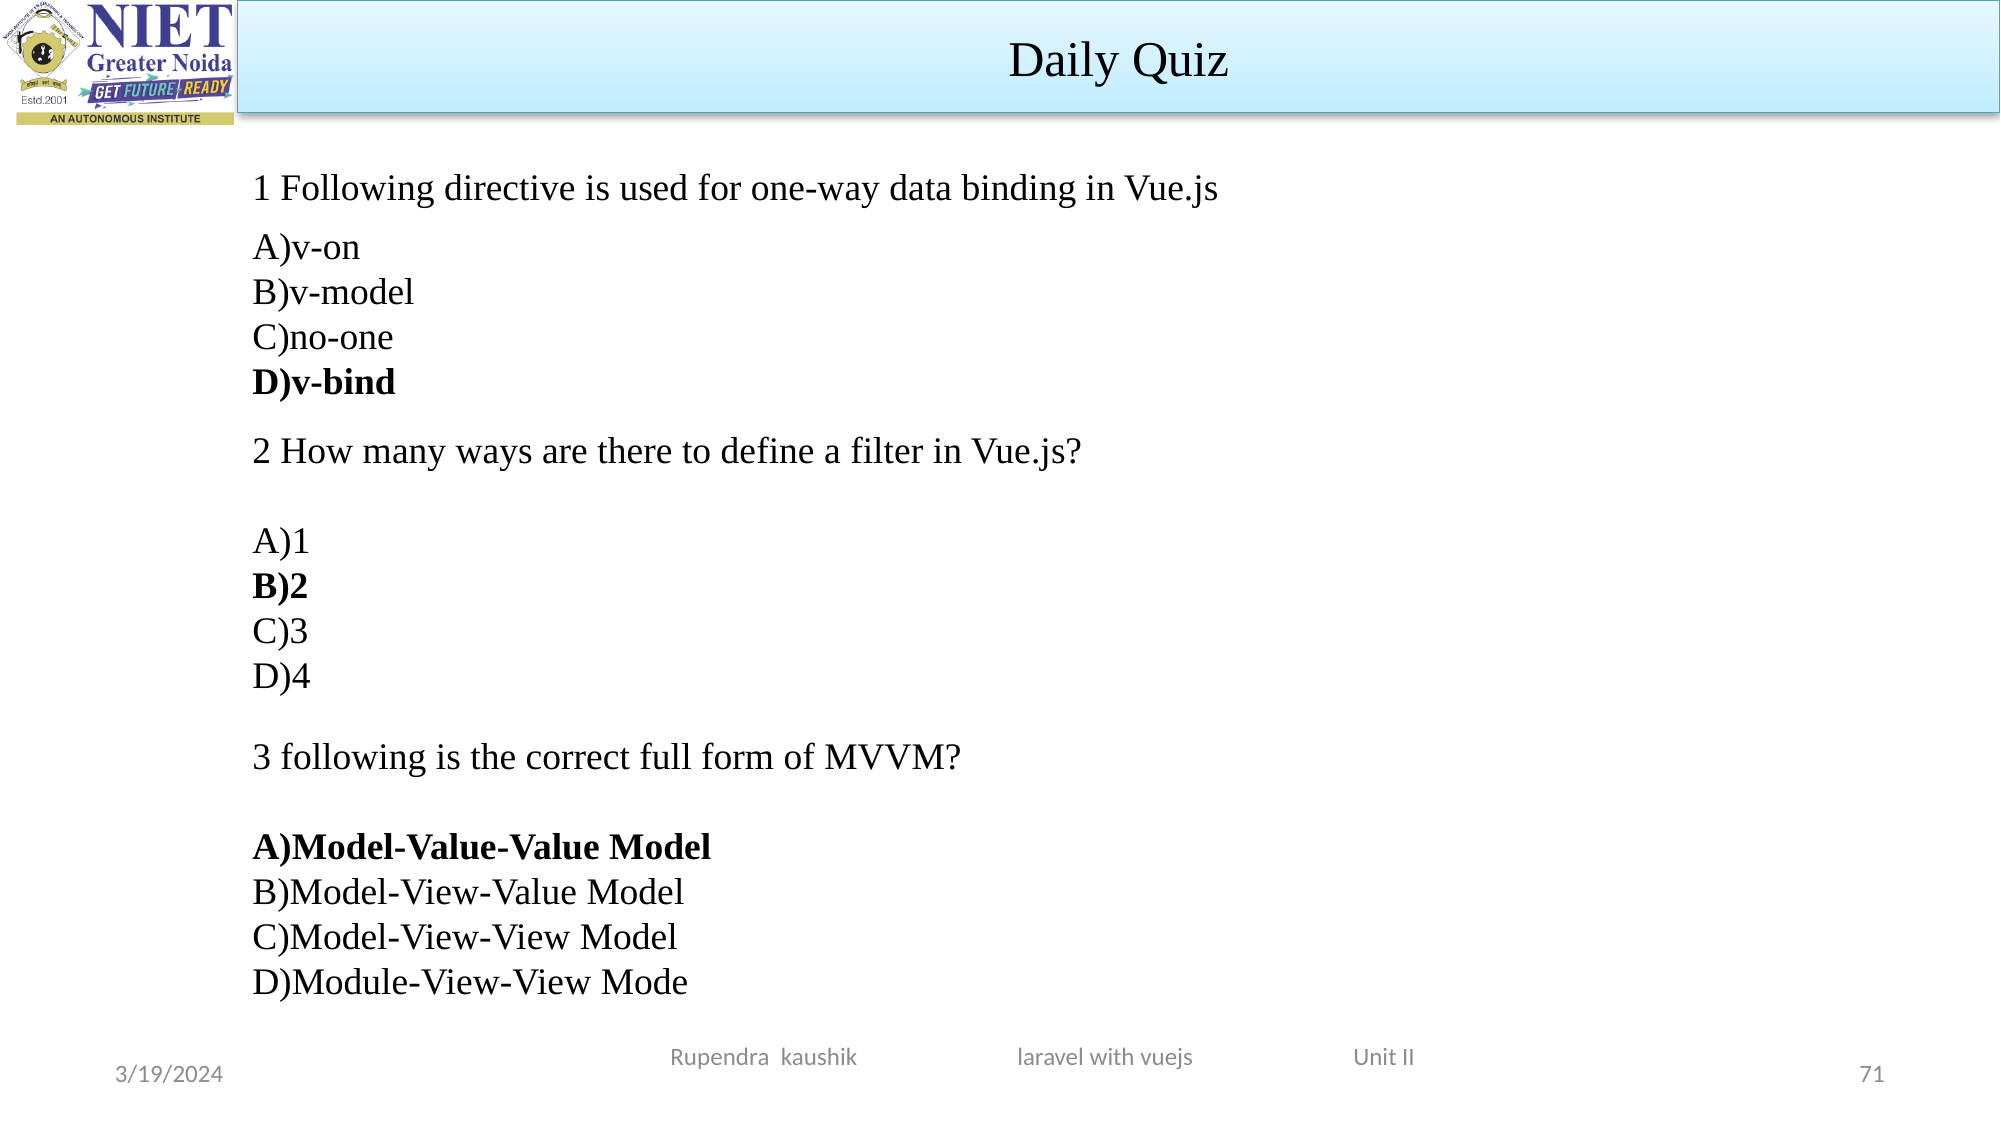

Daily Quiz
1 Following directive is used for one-way data binding in Vue.js
A)v-on
B)v-model
C)no-one
D)v-bind
2 How many ways are there to define a filter in Vue.js?

A)1
B)2
C)3
D)4
3 following is the correct full form of MVVM?

A)Model-Value-Value Model
B)Model-View-Value Model
C)Model-View-View Model
D)Module-View-View Mode
Rupendra  kaushik                            laravel with vuejs                            Unit II
3/19/2024
71